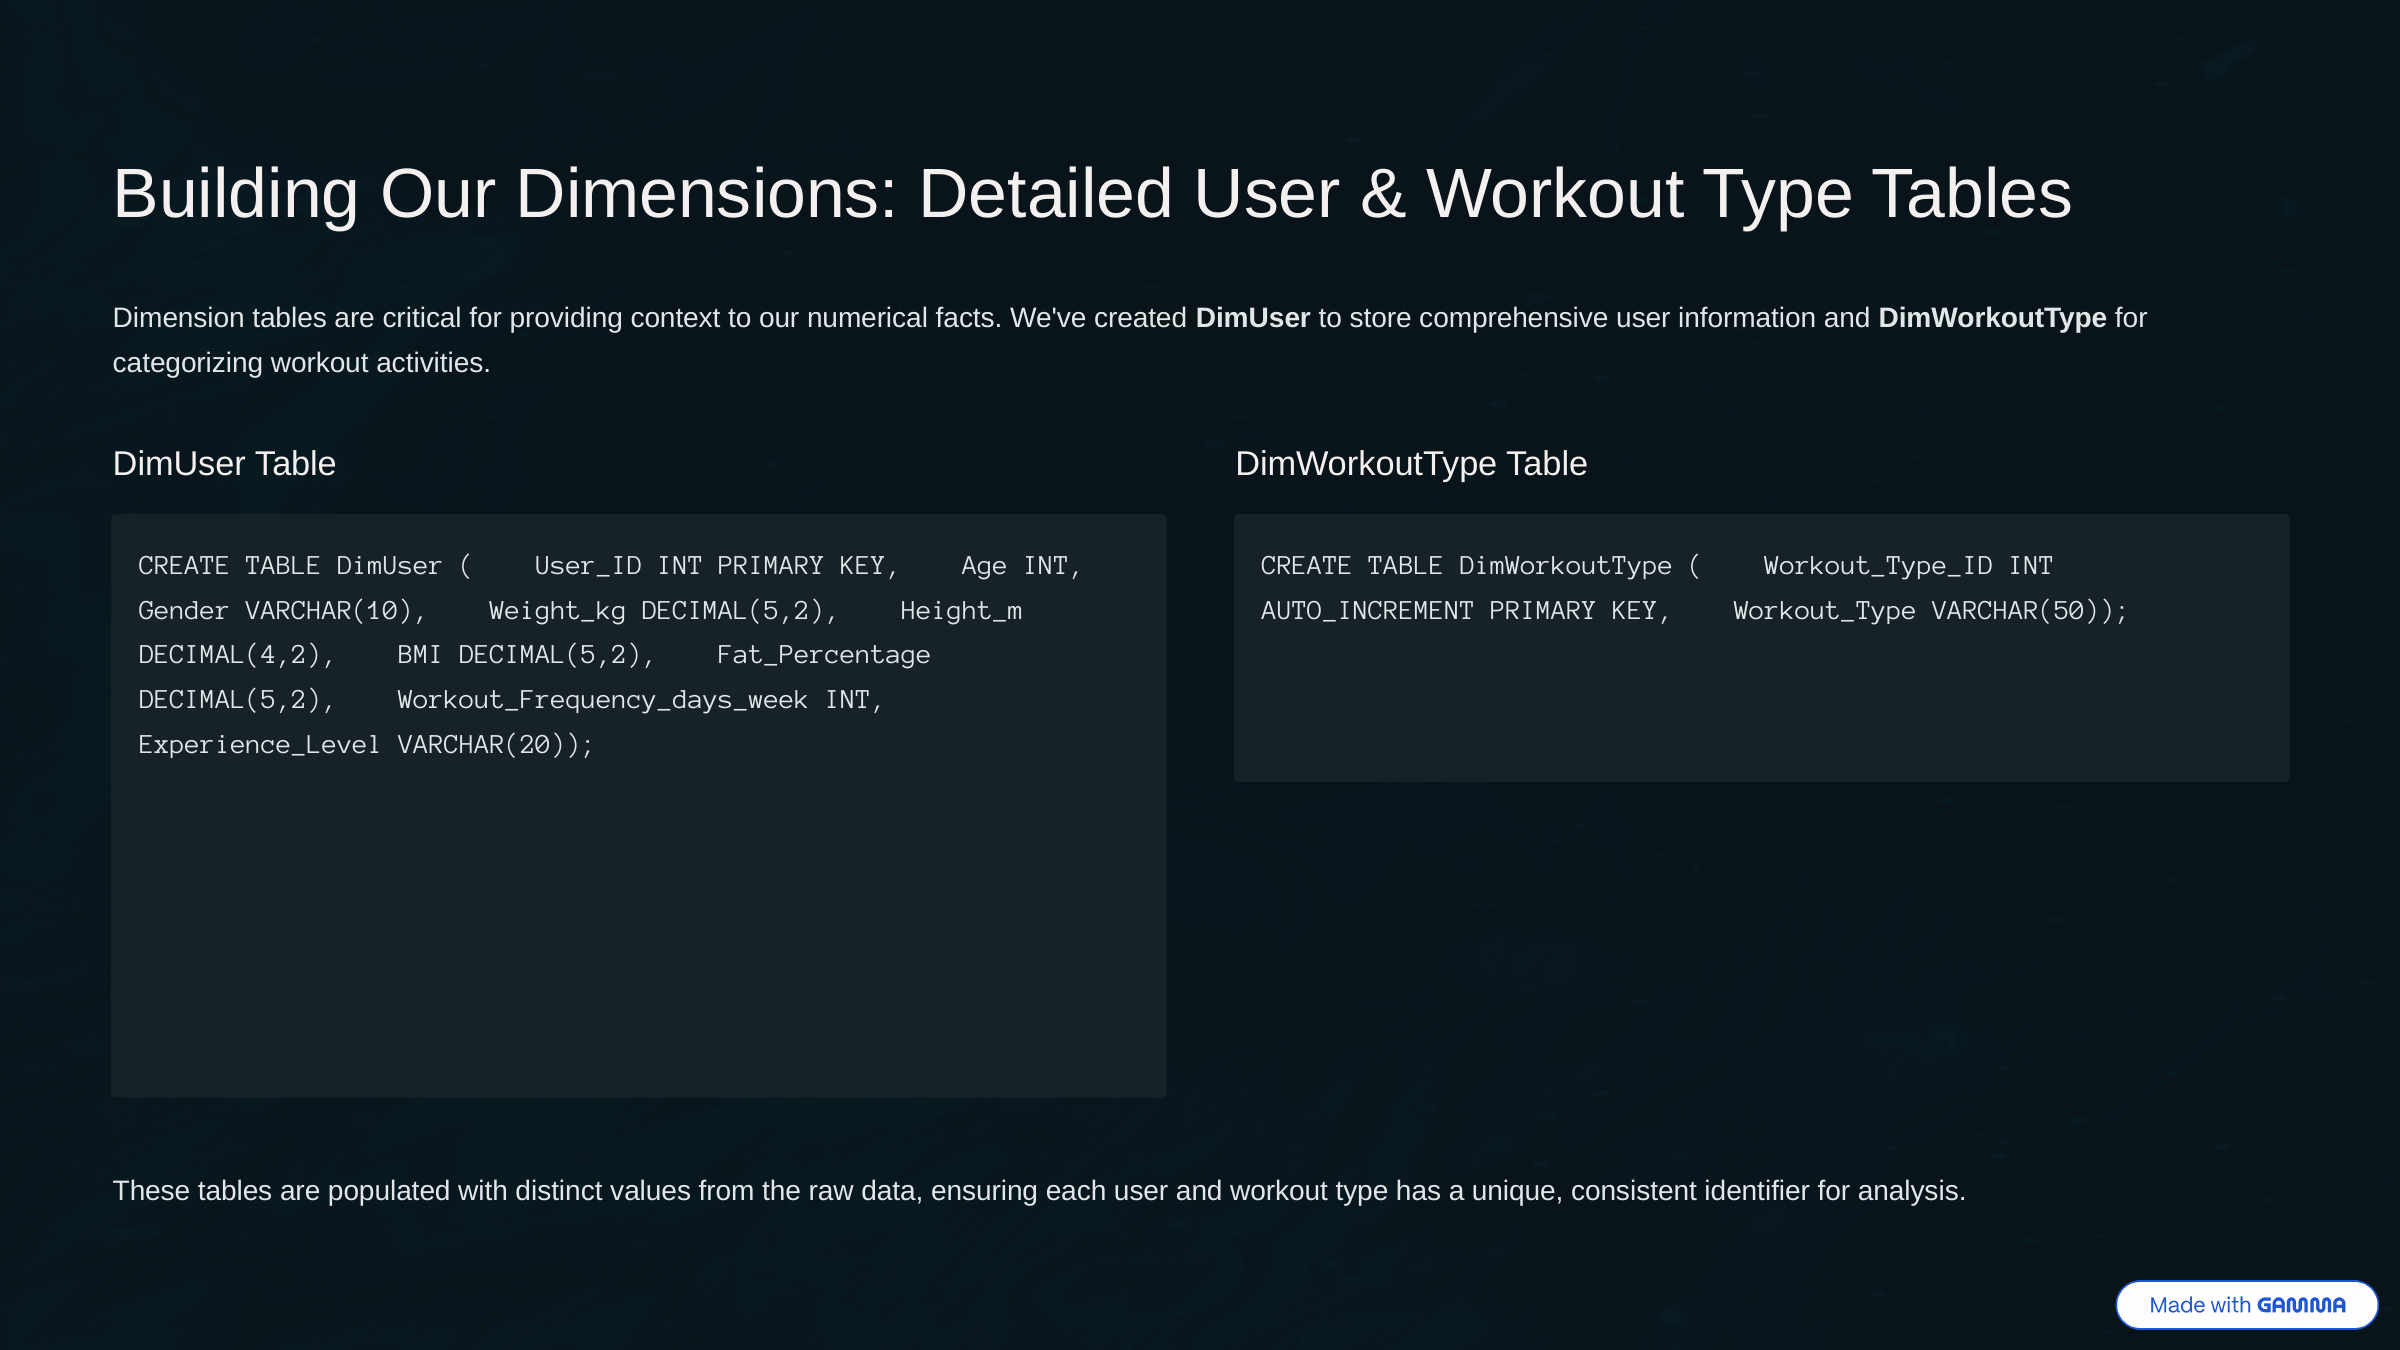

Building Our Dimensions: Detailed User & Workout Type Tables
Dimension tables are critical for providing context to our numerical facts. We've created DimUser to store comprehensive user information and DimWorkoutType for categorizing workout activities.
DimUser Table
DimWorkoutType Table

CREATE TABLE DimUser (    User_ID INT PRIMARY KEY,    Age INT,    Gender VARCHAR(10),    Weight_kg DECIMAL(5,2),    Height_m DECIMAL(4,2),    BMI DECIMAL(5,2),    Fat_Percentage DECIMAL(5,2),    Workout_Frequency_days_week INT,    Experience_Level VARCHAR(20));
CREATE TABLE DimWorkoutType (    Workout_Type_ID INT AUTO_INCREMENT PRIMARY KEY,    Workout_Type VARCHAR(50));
These tables are populated with distinct values from the raw data, ensuring each user and workout type has a unique, consistent identifier for analysis.